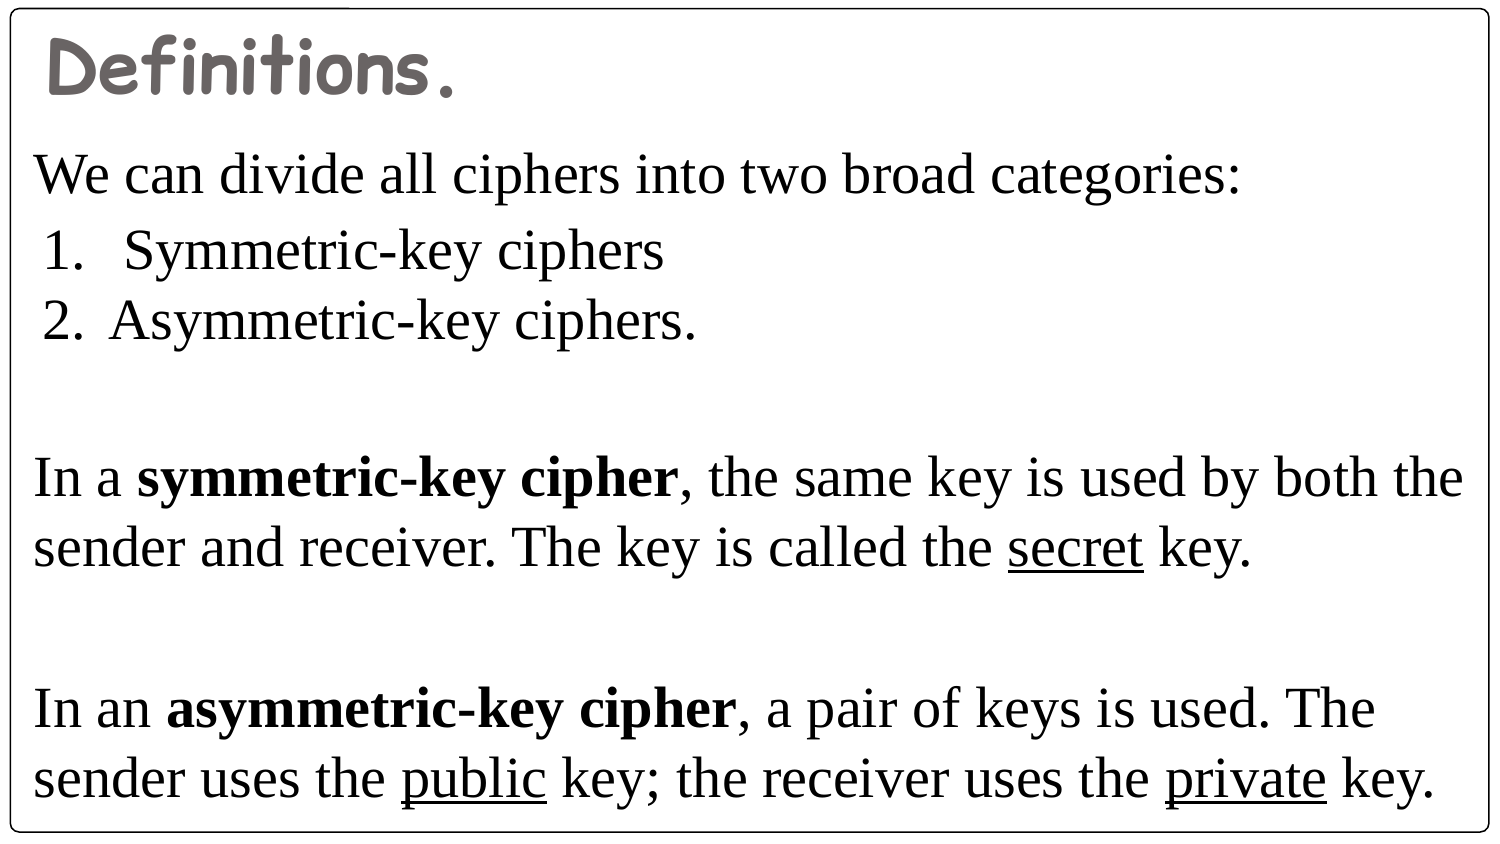

Definitions.
We can divide all ciphers into two broad categories:
 Symmetric-key ciphers
Asymmetric-key ciphers.

In a symmetric-key cipher, the same key is used by both the sender and receiver. The key is called the secret key.

In an asymmetric-key cipher, a pair of keys is used. The sender uses the public key; the receiver uses the private key.